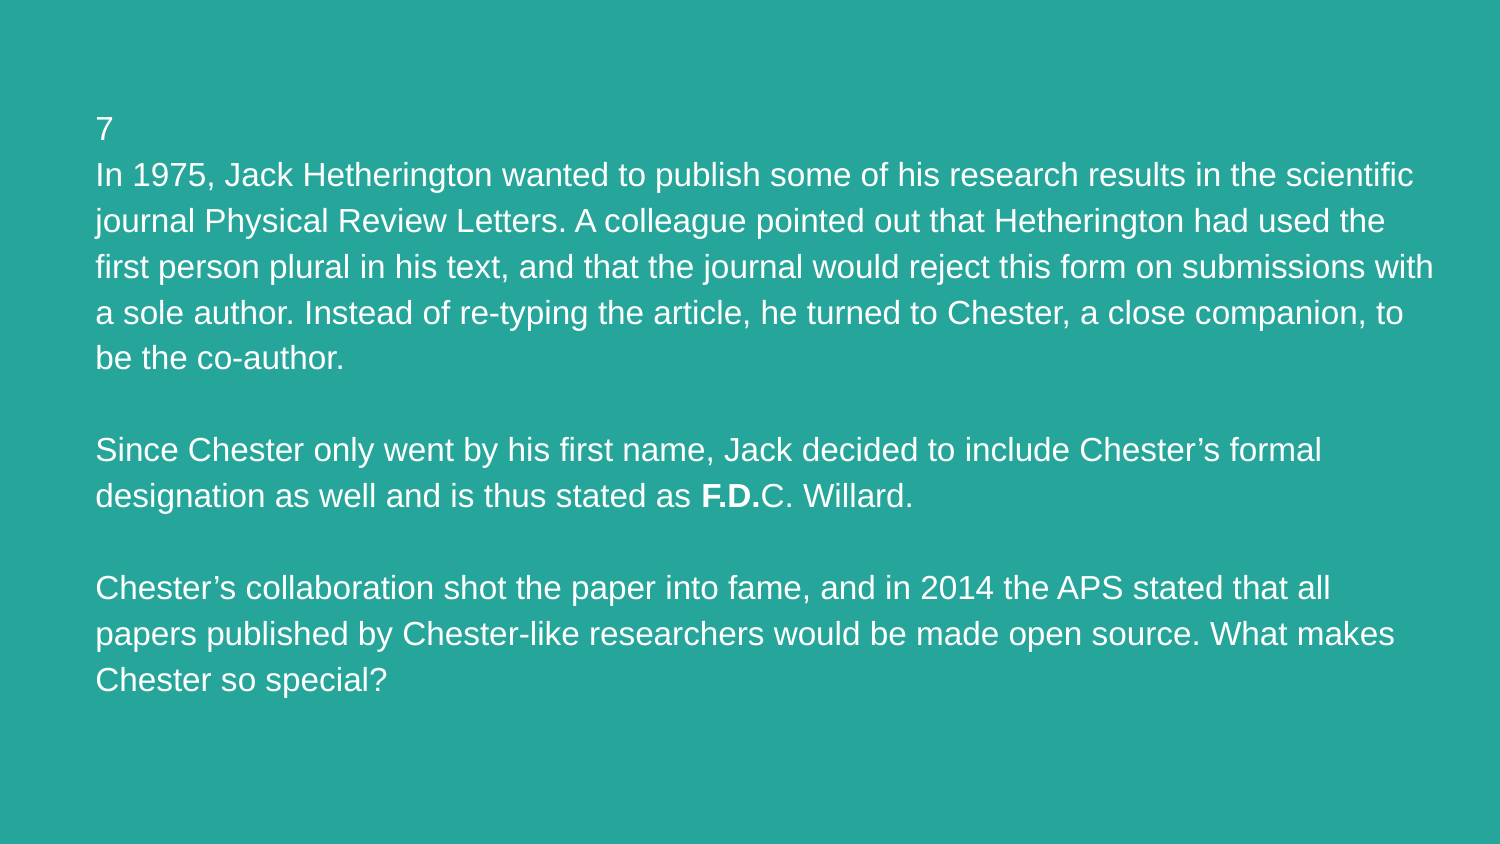

# 7
In 1975, Jack Hetherington wanted to publish some of his research results in the scientific journal Physical Review Letters. A colleague pointed out that Hetherington had used the first person plural in his text, and that the journal would reject this form on submissions with a sole author. Instead of re-typing the article, he turned to Chester, a close companion, to be the co-author.

Since Chester only went by his first name, Jack decided to include Chester’s formal designation as well and is thus stated as F.D.C. Willard.

Chester’s collaboration shot the paper into fame, and in 2014 the APS stated that all papers published by Chester-like researchers would be made open source. What makes Chester so special?